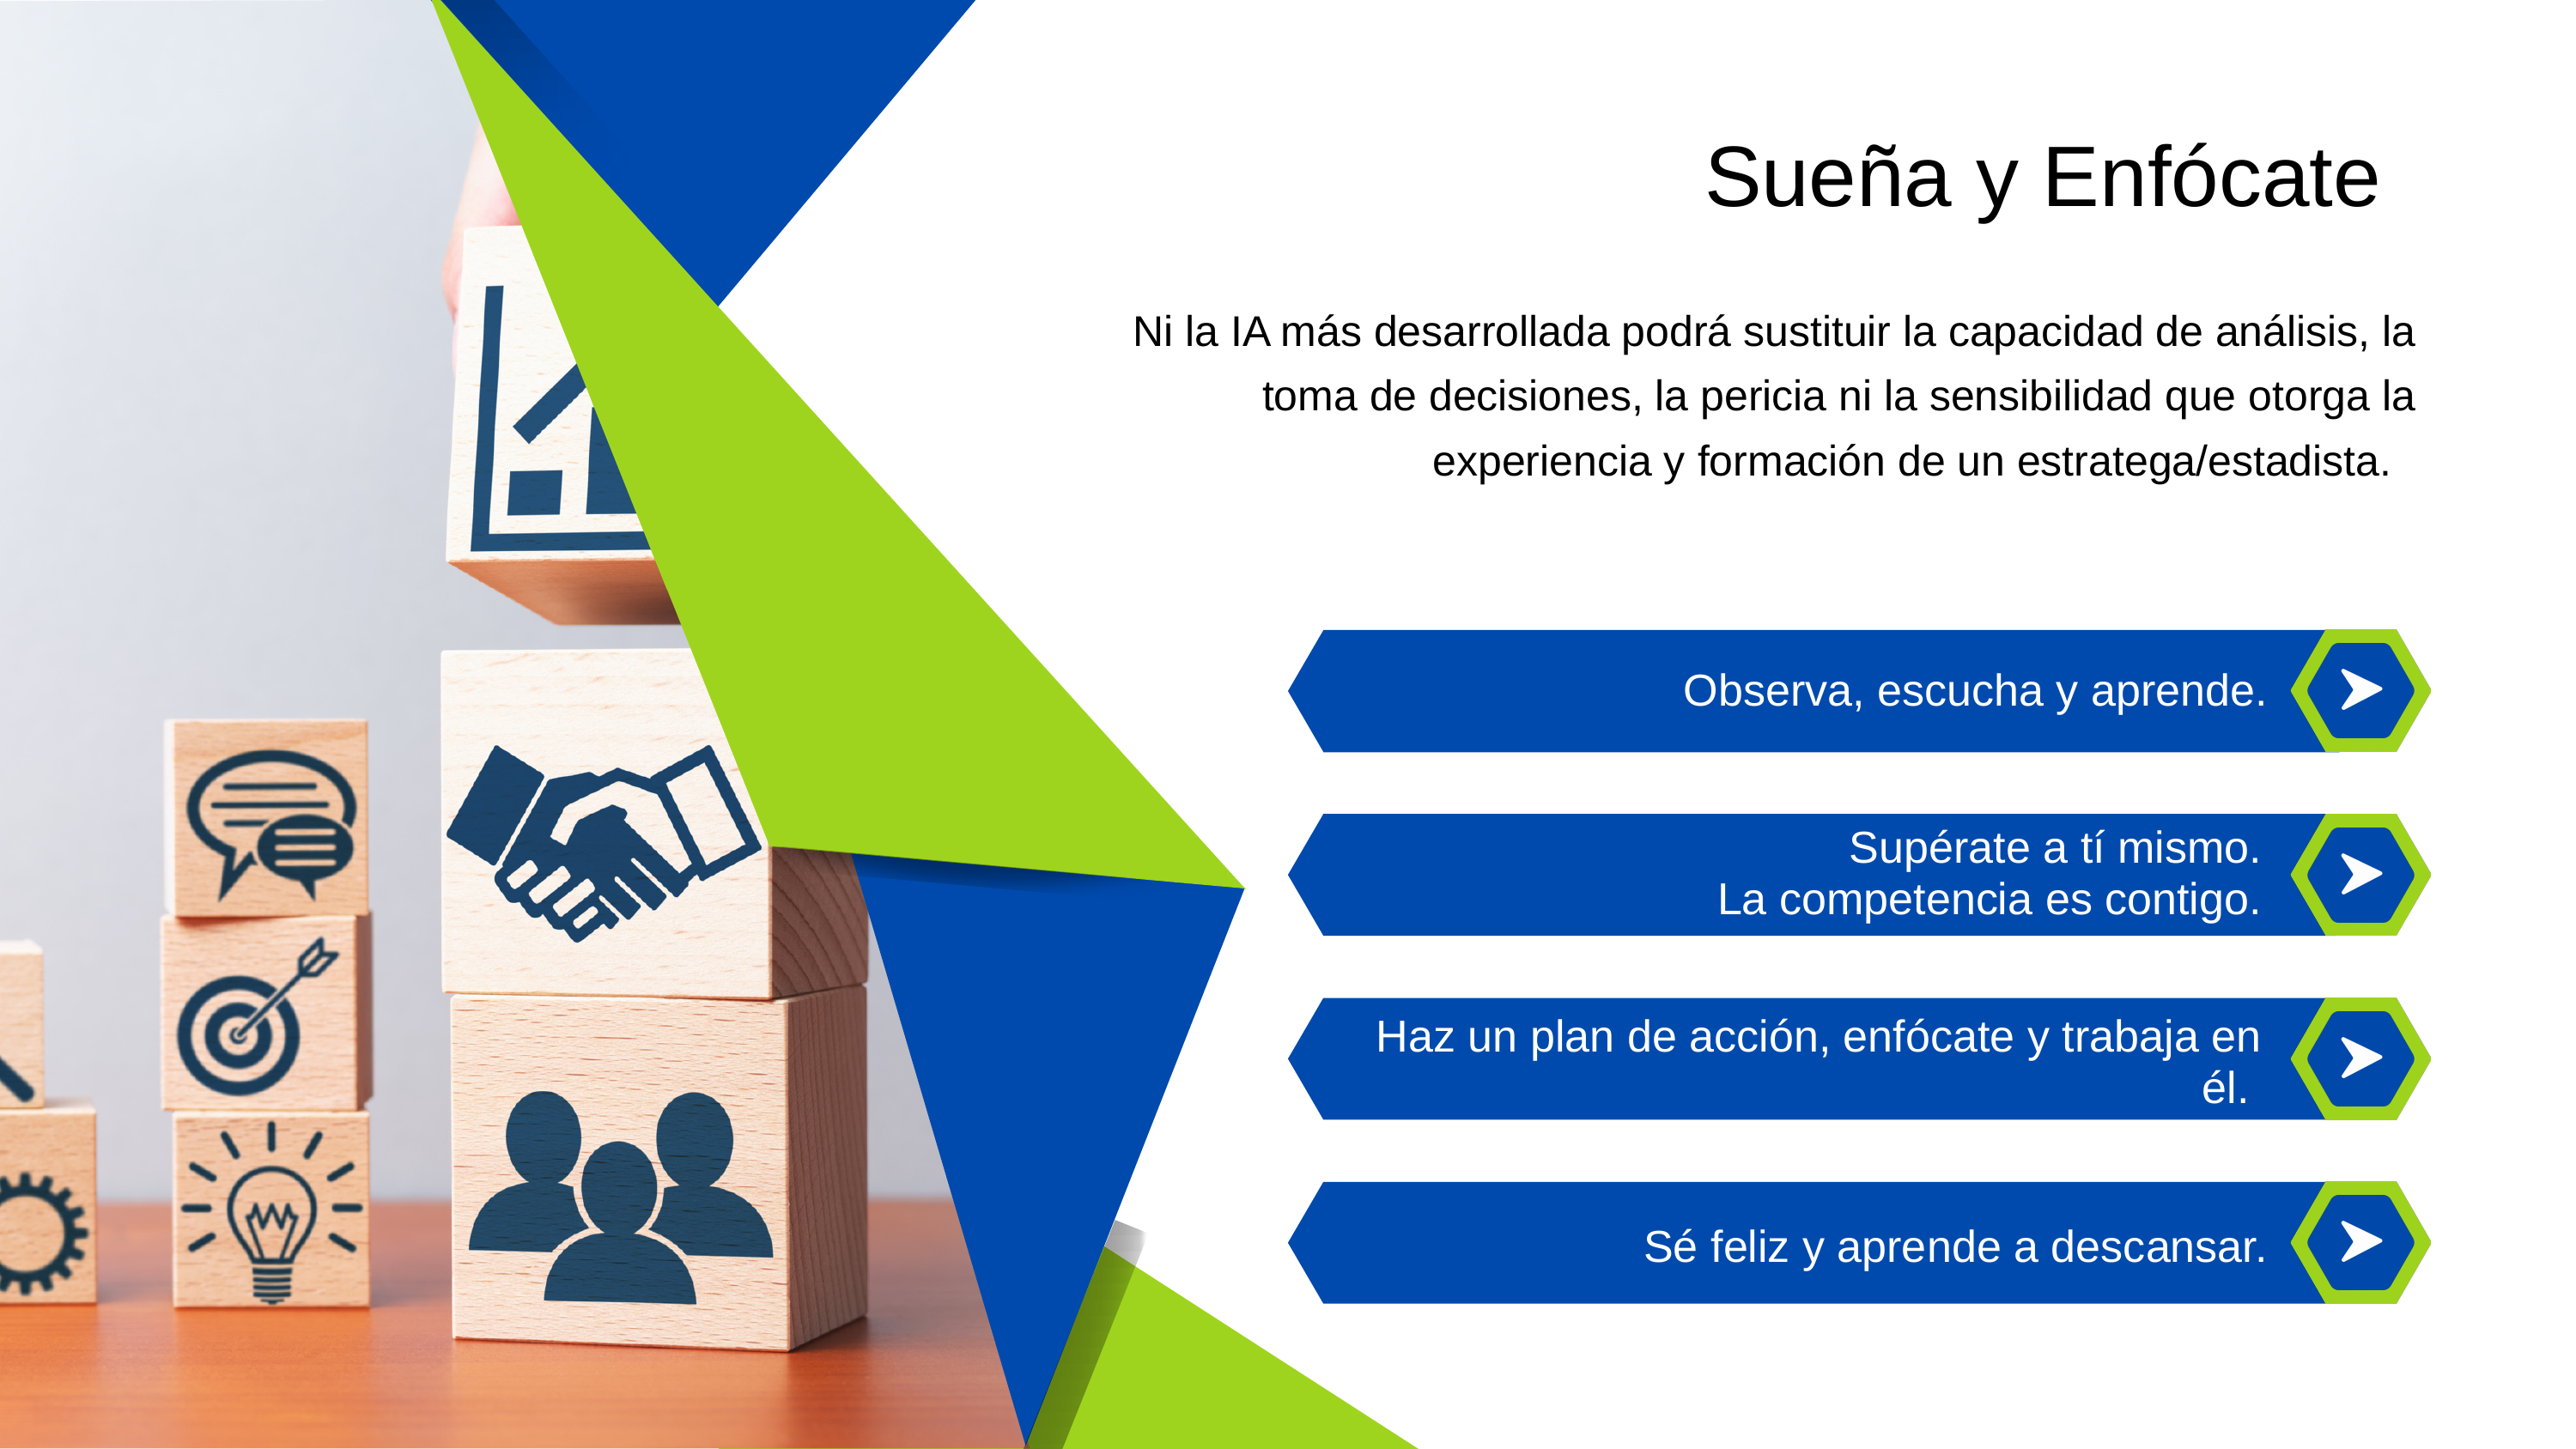

Sueña y Enfócate
Ni la IA más desarrollada podrá sustituir la capacidad de análisis, la toma de decisiones, la pericia ni la sensibilidad que otorga la experiencia y formación de un estratega/estadista.

Observa, escucha y aprende.

Supérate a tí mismo.
 La competencia es contigo.

Haz un plan de acción, enfócate y trabaja en él.

Sé feliz y aprende a descansar.